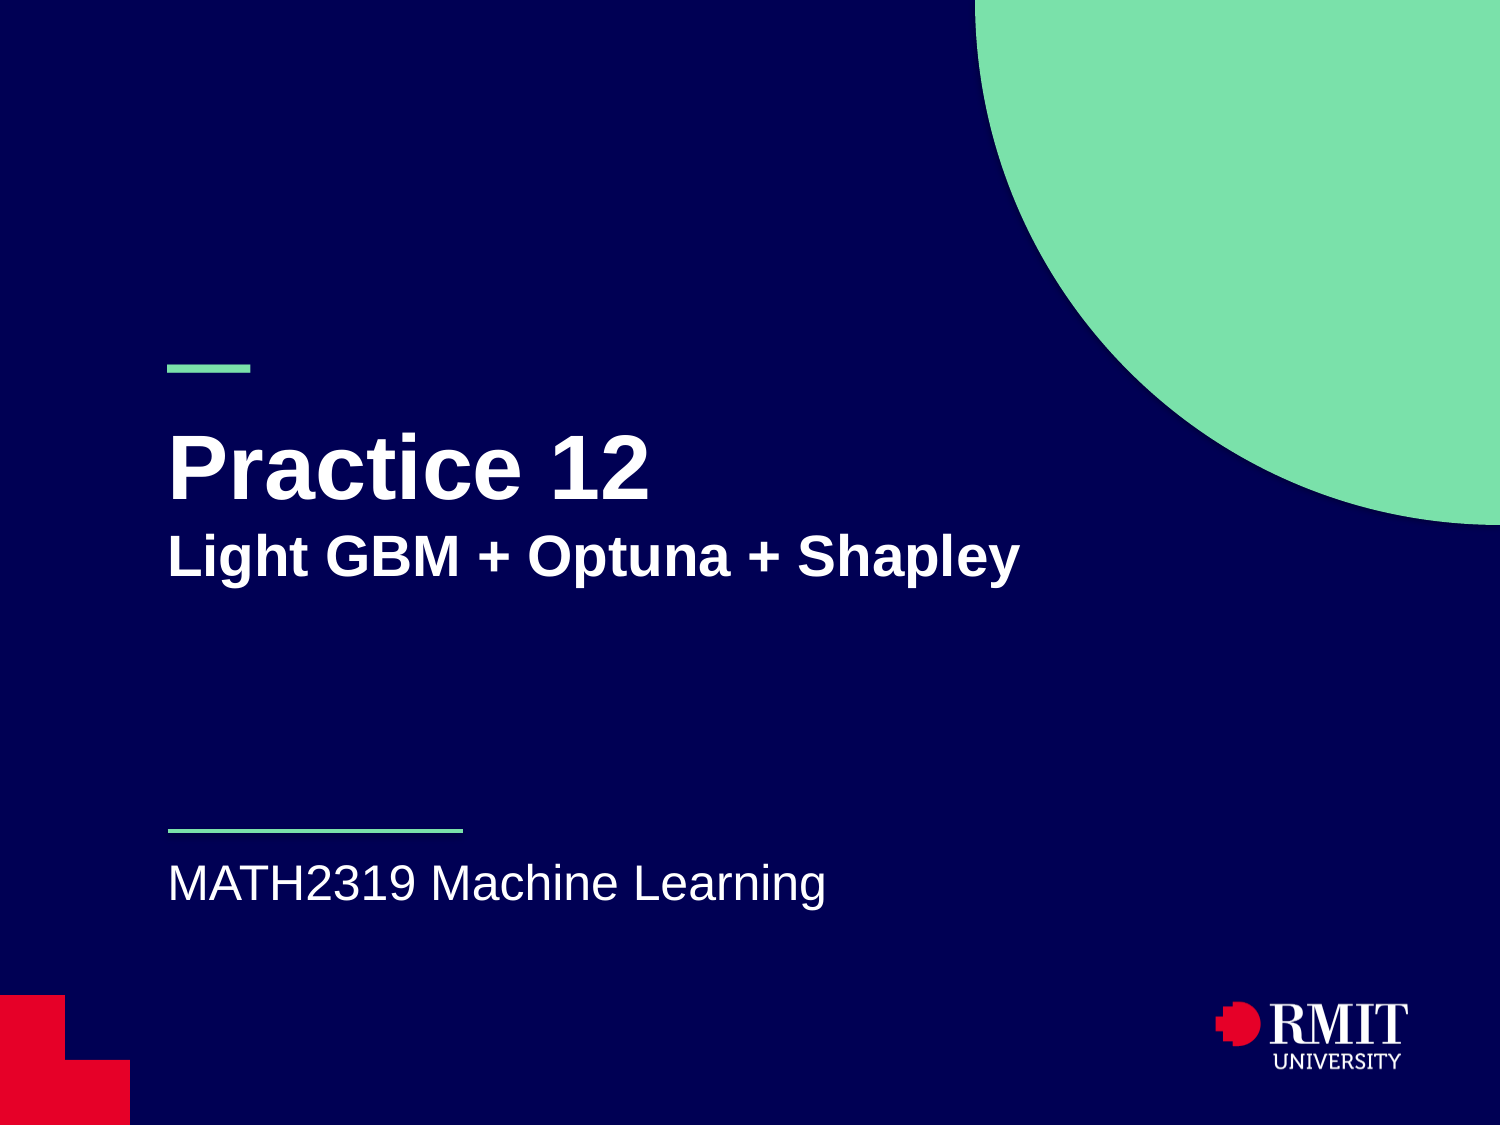

# — Practice 12 Light GBM + Optuna + Shapley
MATH2319 Machine Learning